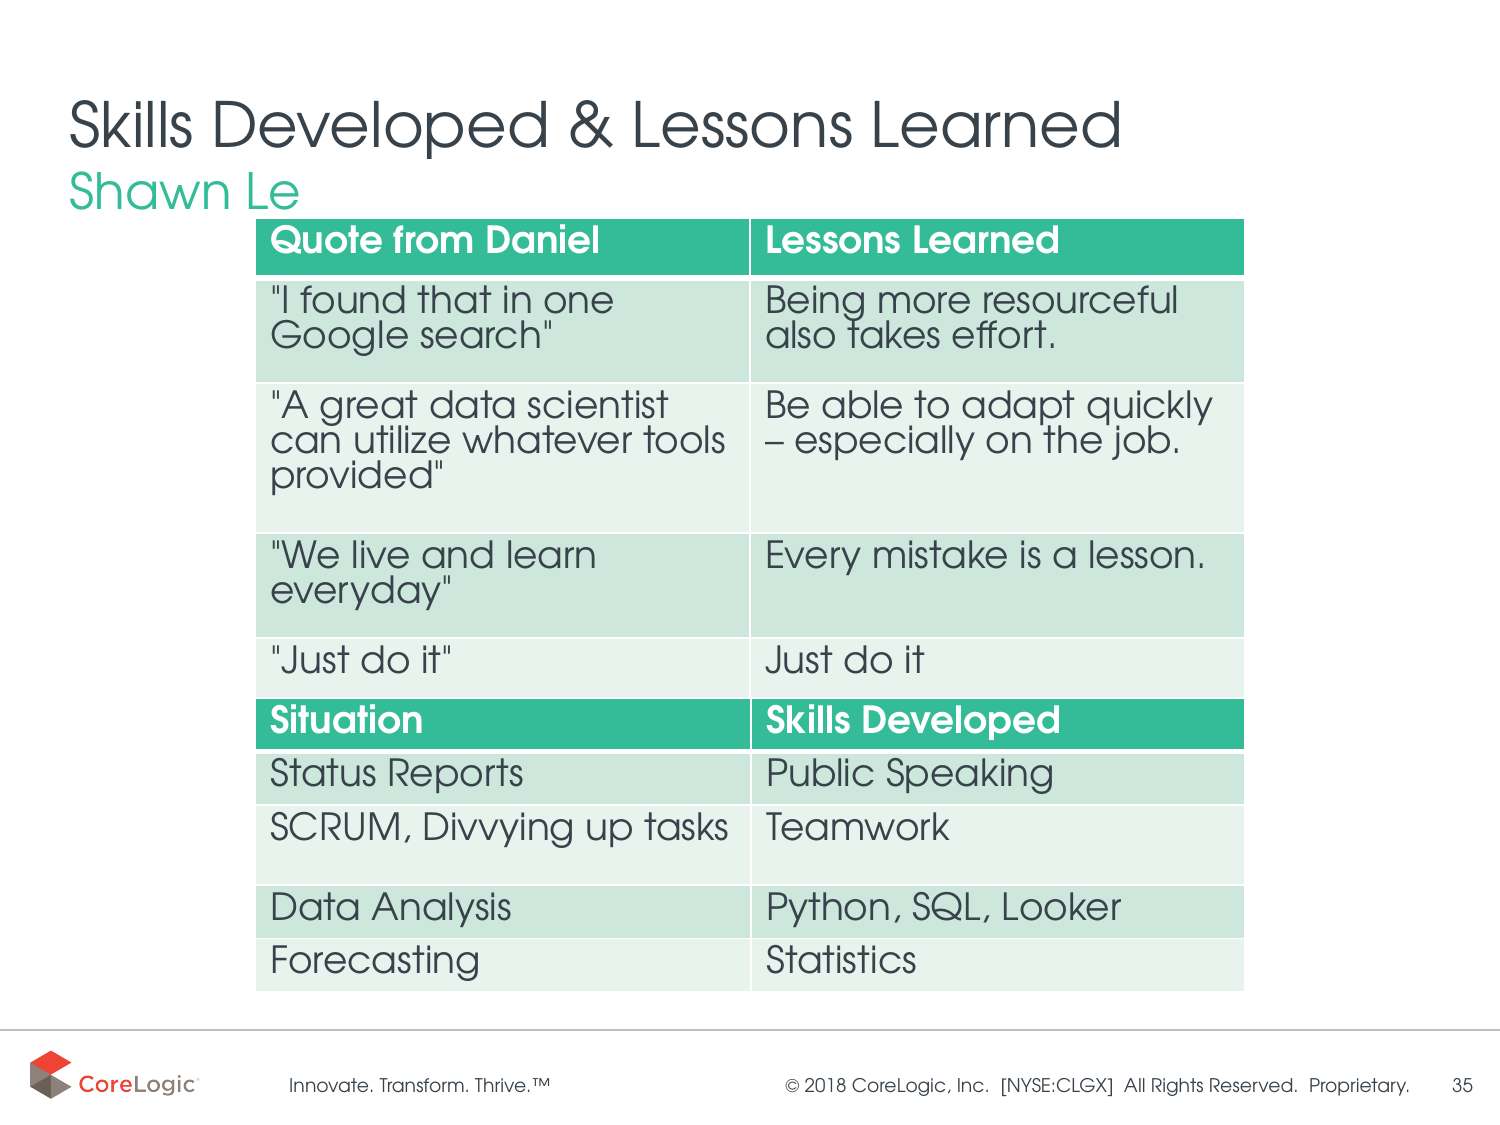

# Skills Developed & Lessons Learned
Shawn Le

| Quote from Daniel | Lessons Learned |
| --- | --- |
| "I found that in one Google search" | Being more resourceful also takes effort. |
| "A great data scientist can utilize whatever tools provided" | Be able to adapt quickly – especially on the job. |
| "We live and learn everyday" | Every mistake is a lesson. |
| "Just do it" | Just do it |
| Situation | Skills Developed |
| --- | --- |
| Status Reports | Public Speaking |
| SCRUM, Divvying up tasks | Teamwork |
| Data Analysis | Python, SQL, Looker |
| Forecasting | Statistics |
35